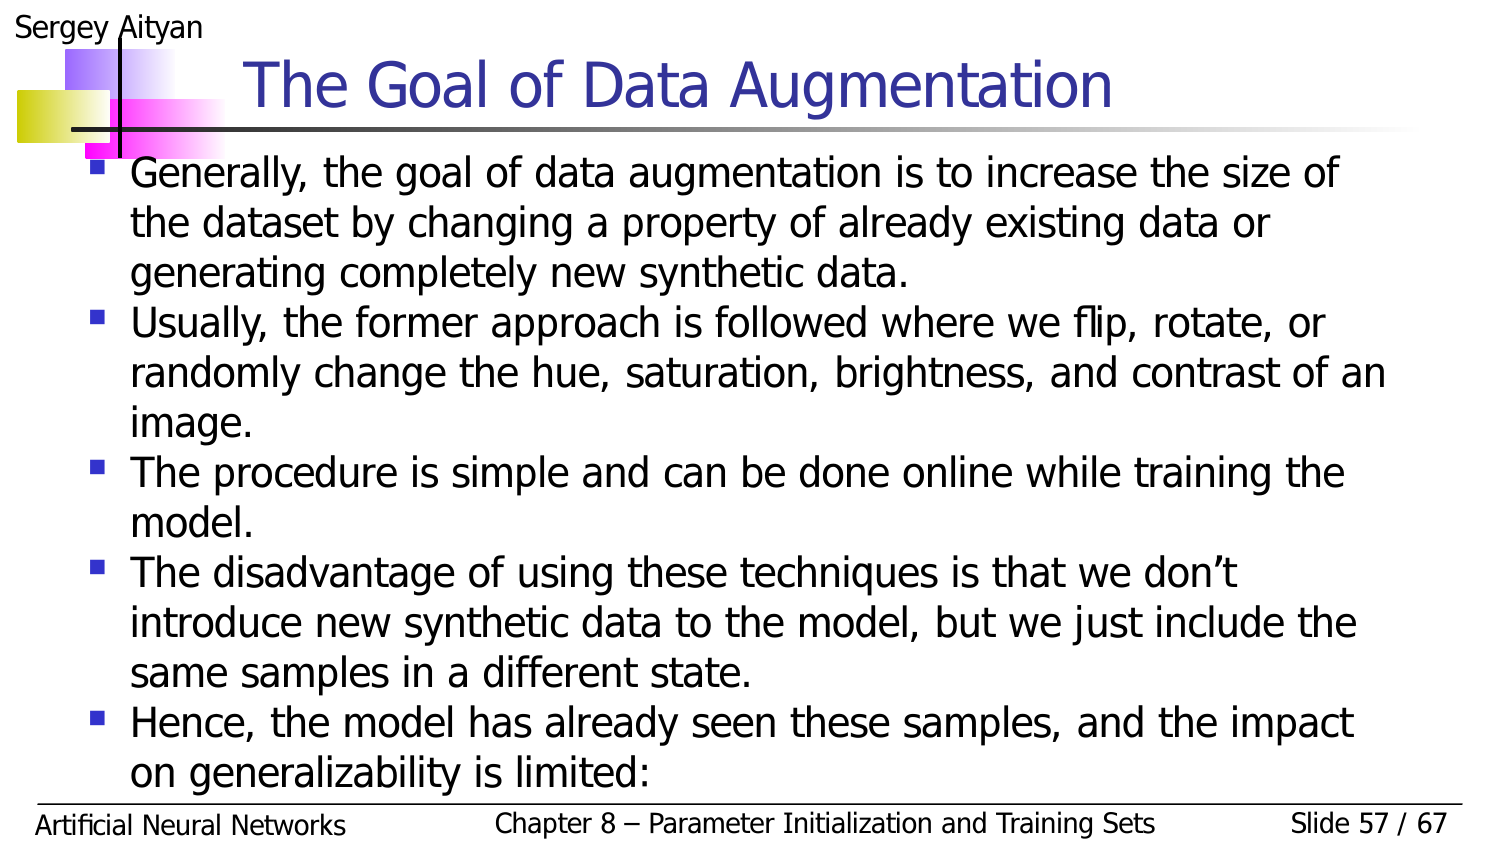

# The Goal of Data Augmentation
Generally, the goal of data augmentation is to increase the size of the dataset by changing a property of already existing data or generating completely new synthetic data.
Usually, the former approach is followed where we flip, rotate, or randomly change the hue, saturation, brightness, and contrast of an image.
The procedure is simple and can be done online while training the model.
The disadvantage of using these techniques is that we don’t introduce new synthetic data to the model, but we just include the same samples in a different state.
Hence, the model has already seen these samples, and the impact on generalizability is limited: